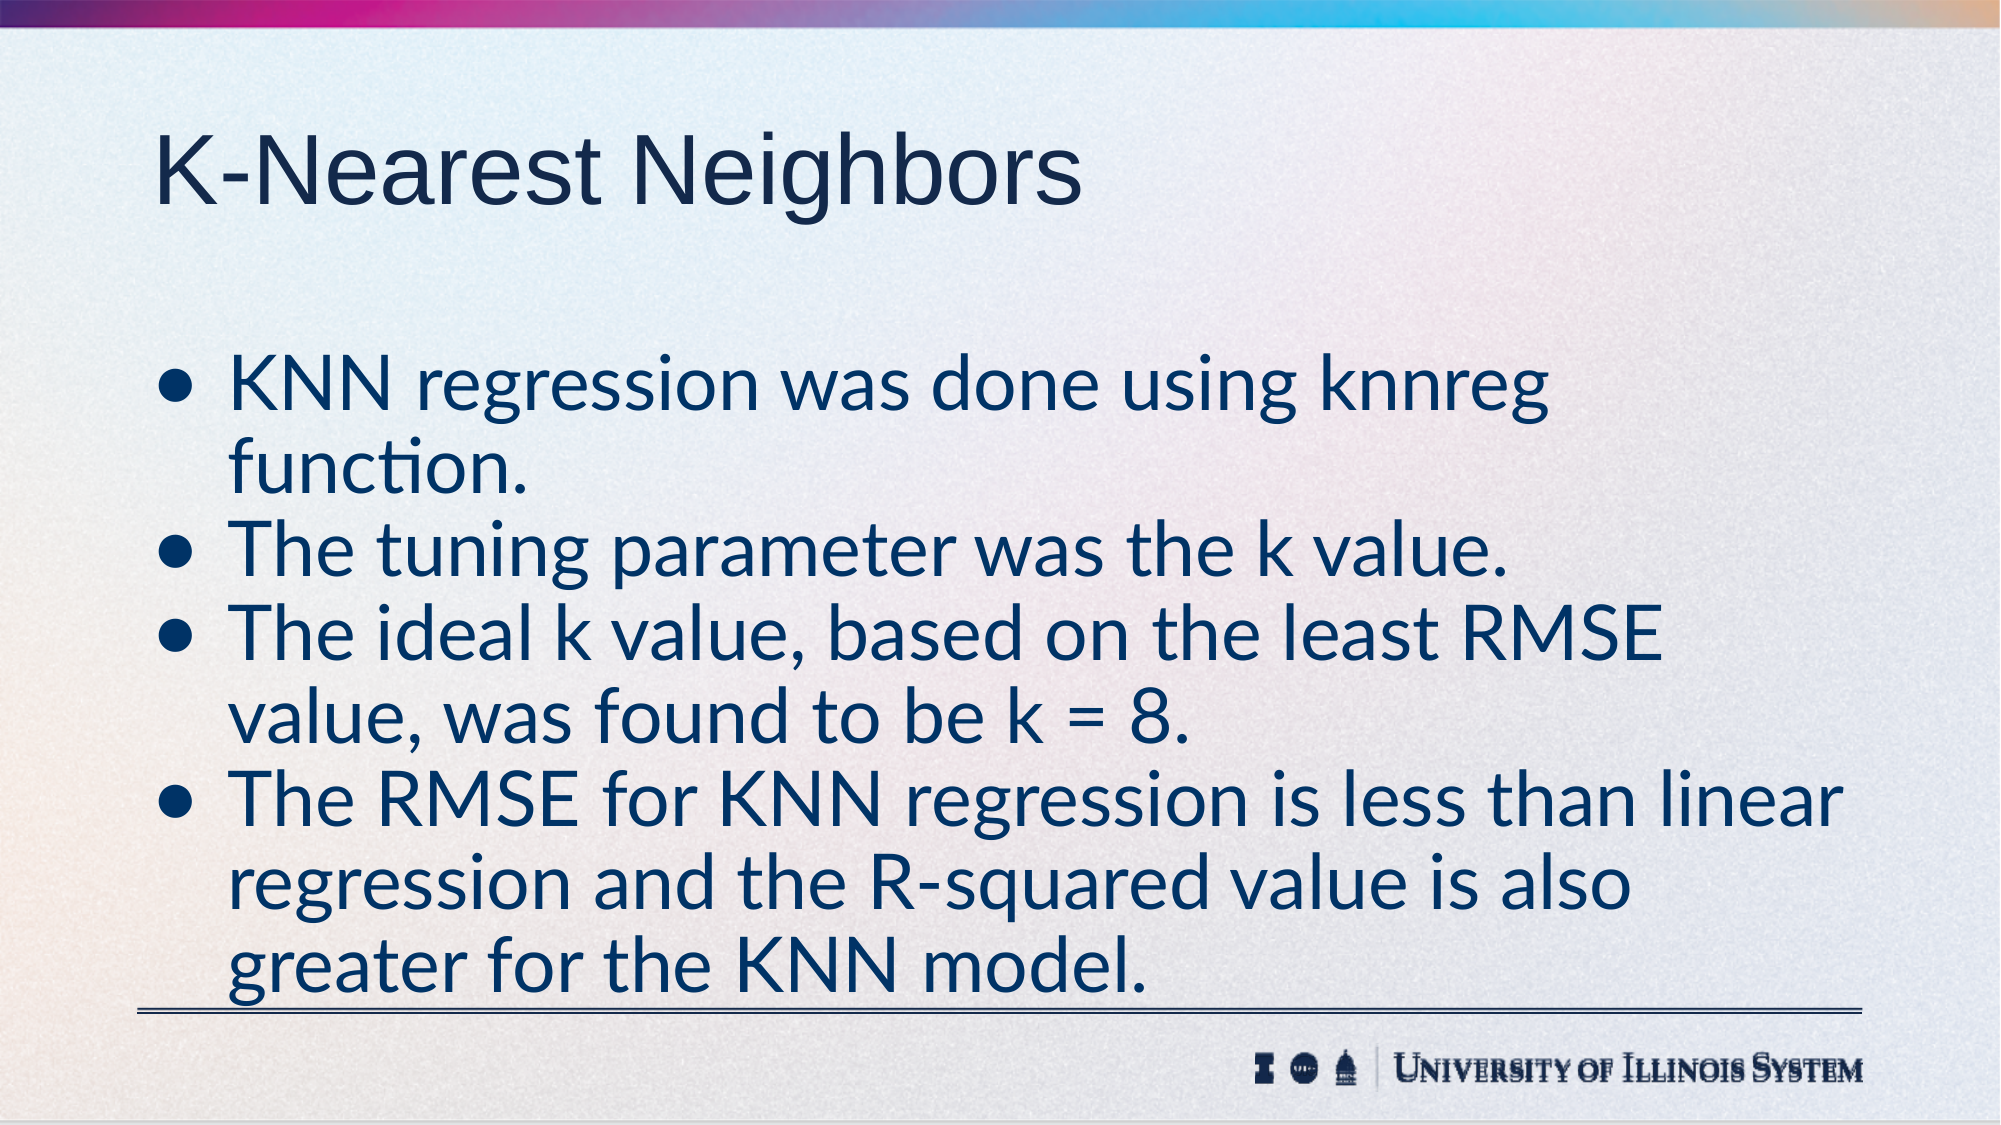

# K-Nearest Neighbors
KNN regression was done using knnreg function.
The tuning parameter was the k value.
The ideal k value, based on the least RMSE value, was found to be k = 8.
The RMSE for KNN regression is less than linear regression and the R-squared value is also greater for the KNN model.